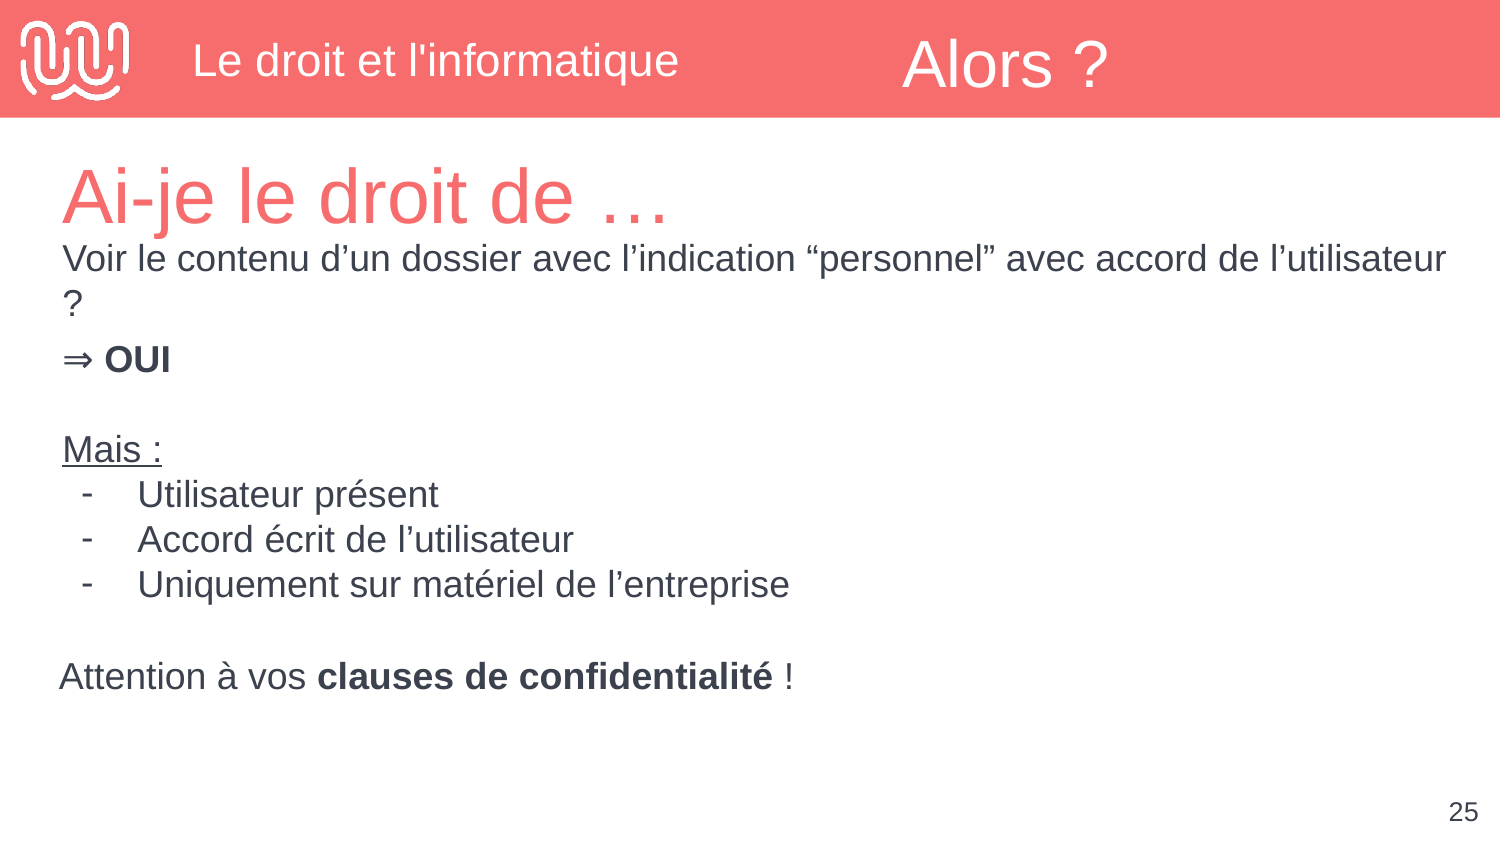

# Le droit et l'informatique
Alors ?
Ai-je le droit de …
Voir le contenu d’un dossier avec l’indication “personnel” avec accord de l’utilisateur ?
⇒ OUI

Mais :
Utilisateur présent
Accord écrit de l’utilisateur
Uniquement sur matériel de l’entreprise
Attention à vos clauses de confidentialité !
25